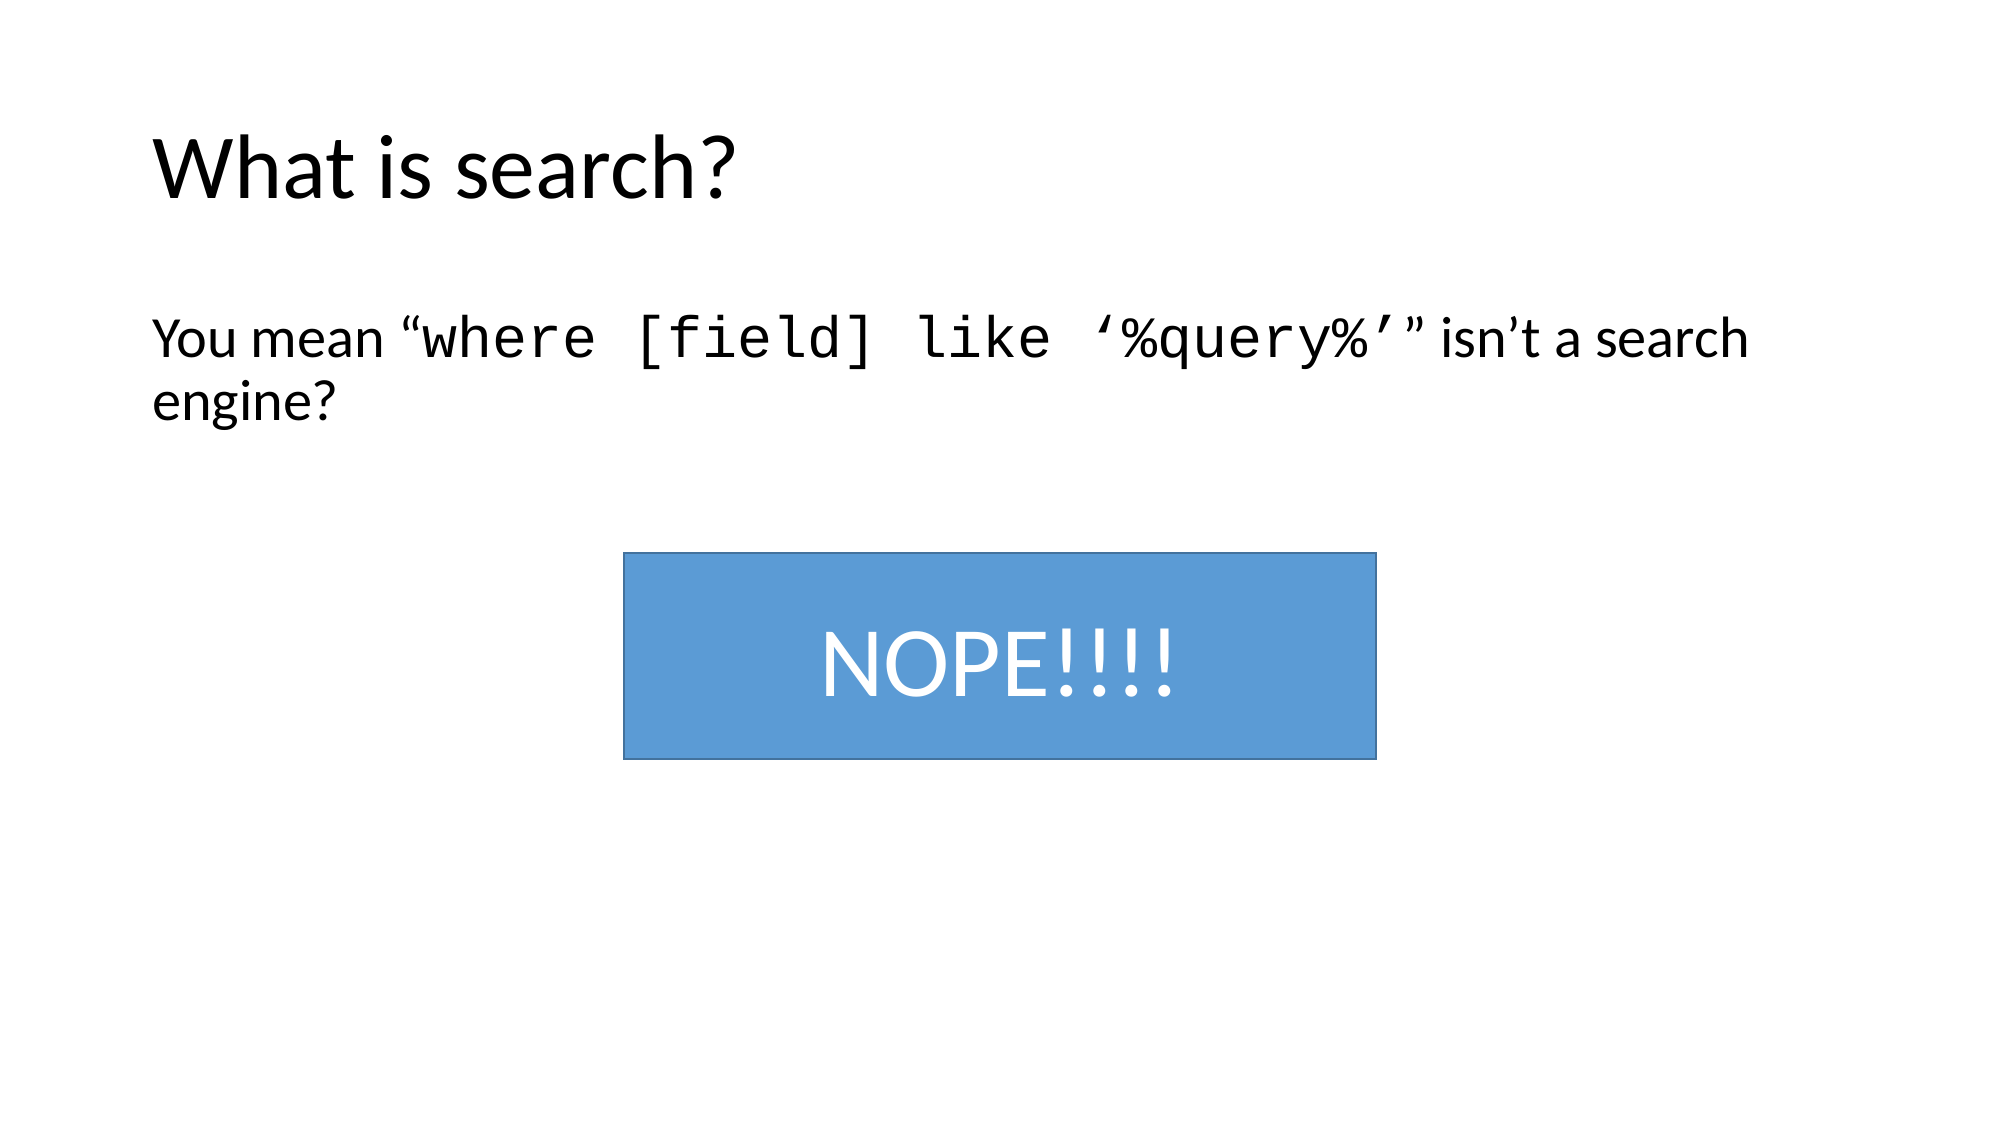

# What is search?
You mean “where [field] like ‘%query%’” isn’t a search engine?
NOPE!!!!